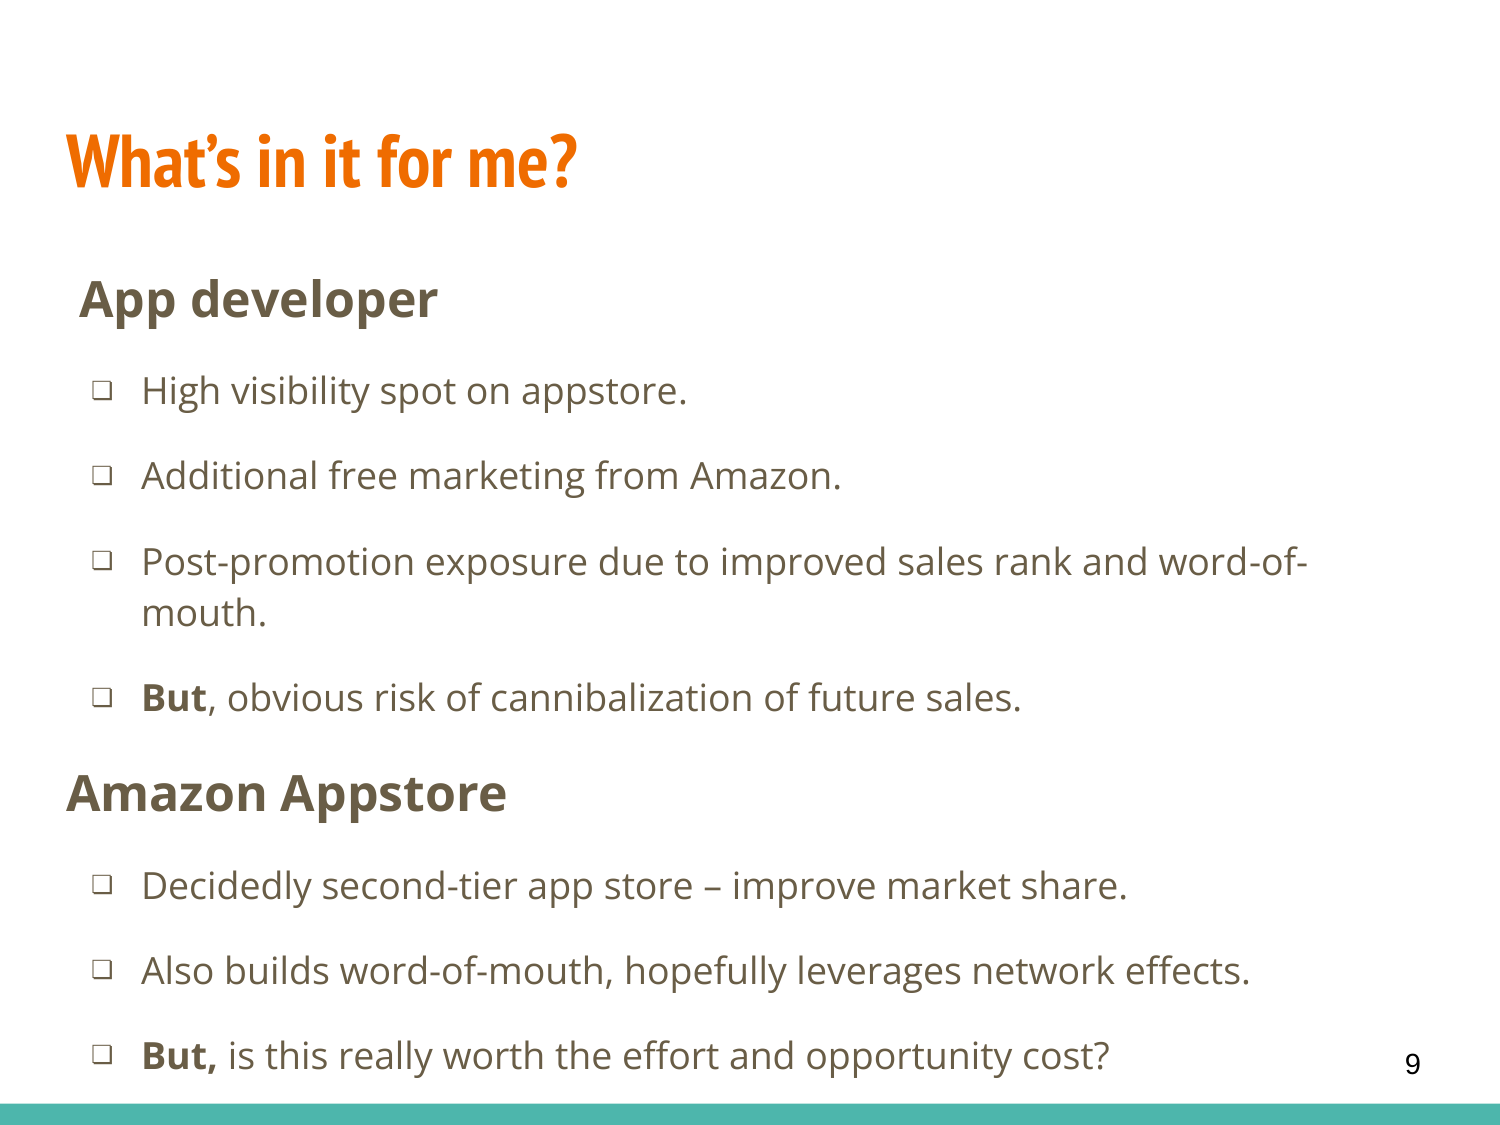

# What’s in it for me?
 App developer
High visibility spot on appstore.
Additional free marketing from Amazon.
Post-promotion exposure due to improved sales rank and word-of-mouth.
But, obvious risk of cannibalization of future sales.
Amazon Appstore
Decidedly second-tier app store – improve market share.
Also builds word-of-mouth, hopefully leverages network effects.
But, is this really worth the effort and opportunity cost?

9